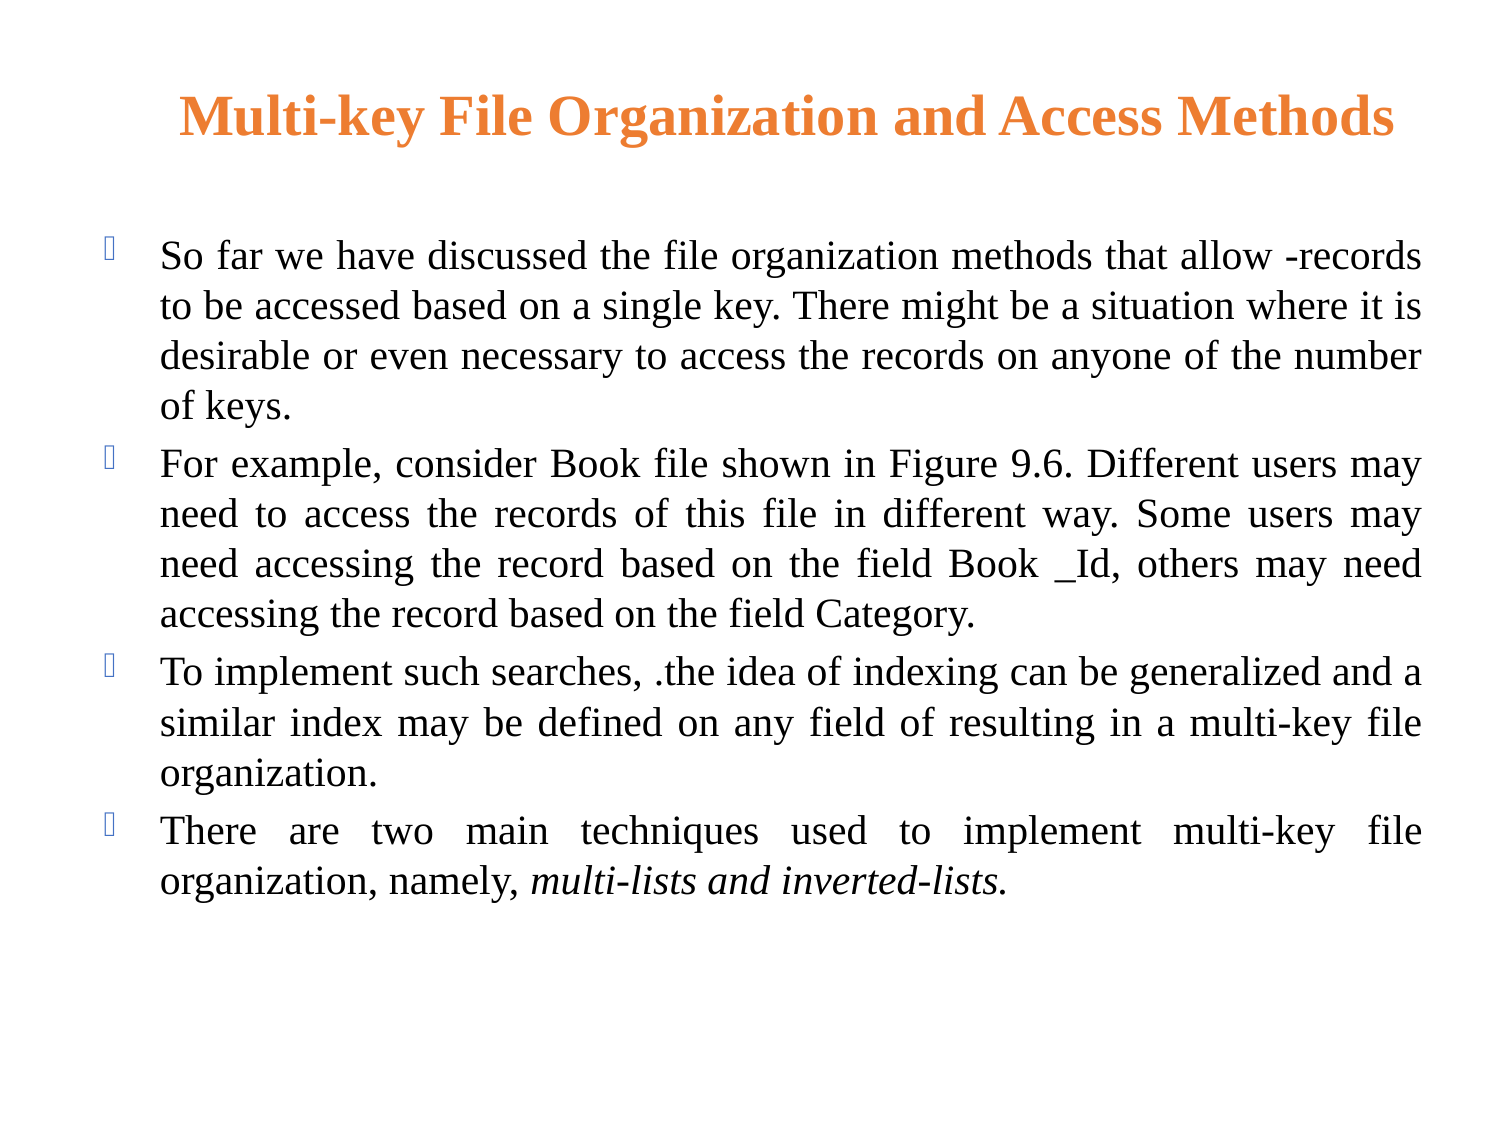

# Multi-key File Organization and Access Methods
So far we have discussed the file organization methods that allow -records to be accessed based on a single key. There might be a situation where it is desirable or even necessary to access the records on anyone of the number of keys.
For example, consider Book file shown in Figure 9.6. Different users may need to access the records of this file in different way. Some users may need accessing the record based on the field Book _Id, others may need accessing the record based on the field Category.
To implement such searches, .the idea of indexing can be generalized and a similar index may be defined on any field of resulting in a multi-key file organization.
There are two main techniques used to implement multi-key file organization, namely, multi-lists and inverted-lists.